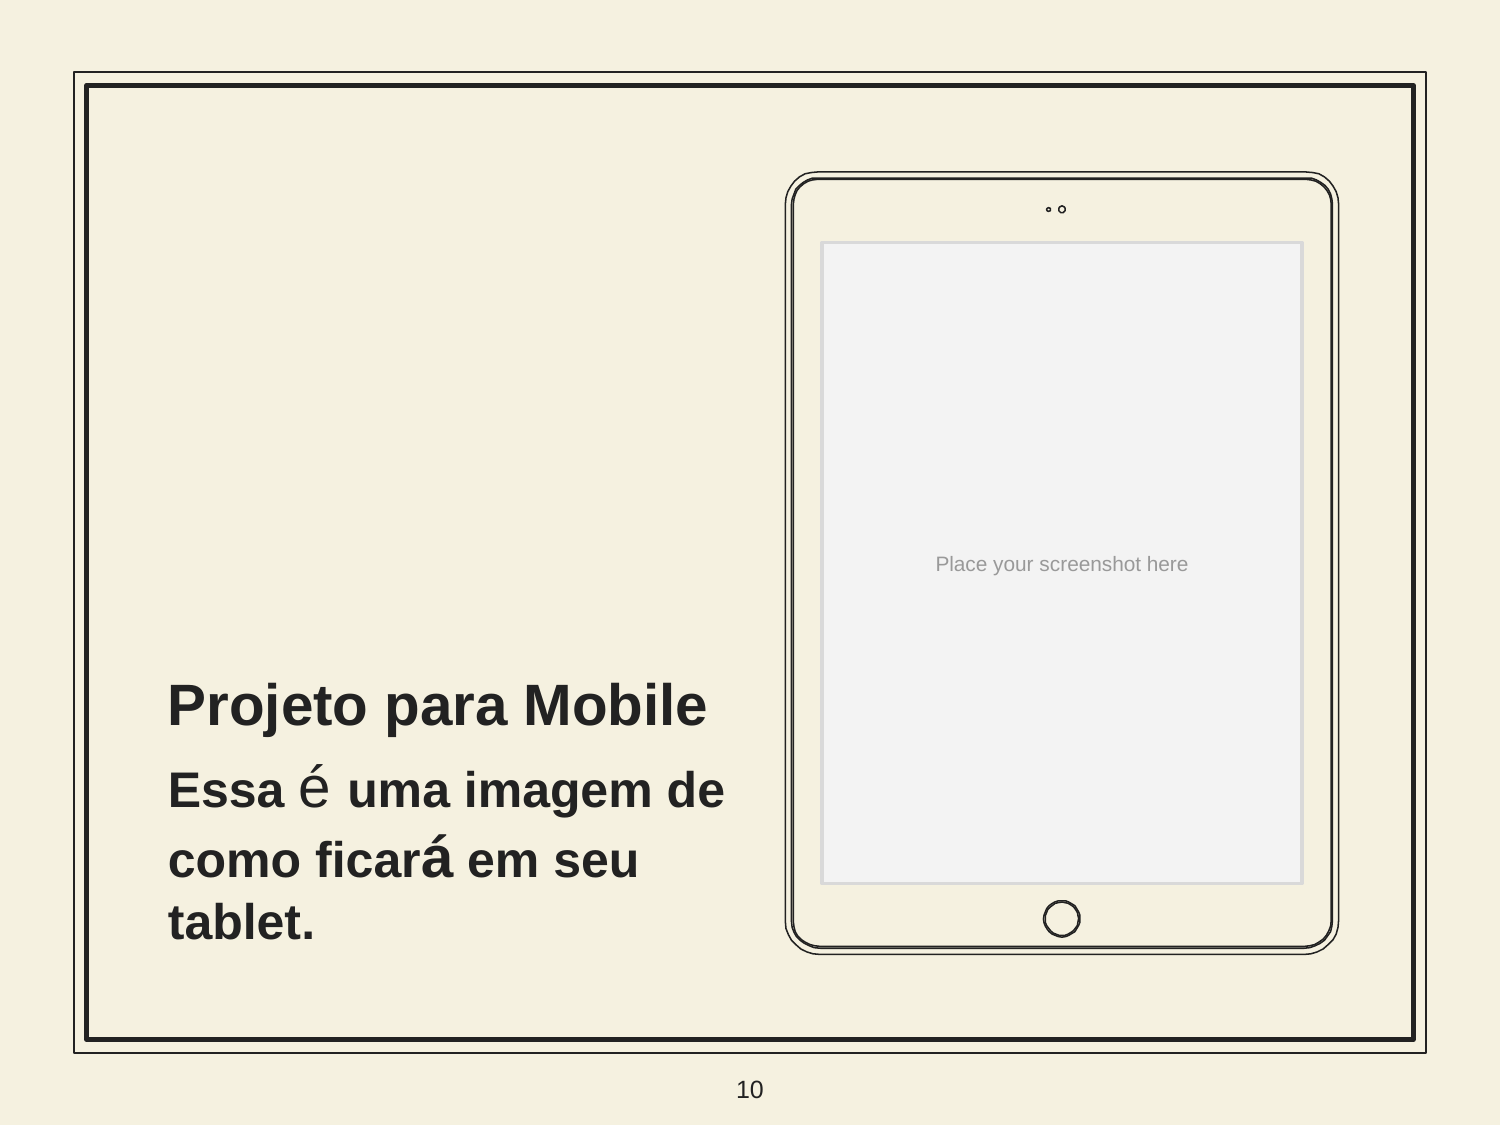

Projeto para Mobile
Essa é uma imagem de como ficará em seu tablet.

Place your screenshot here
10